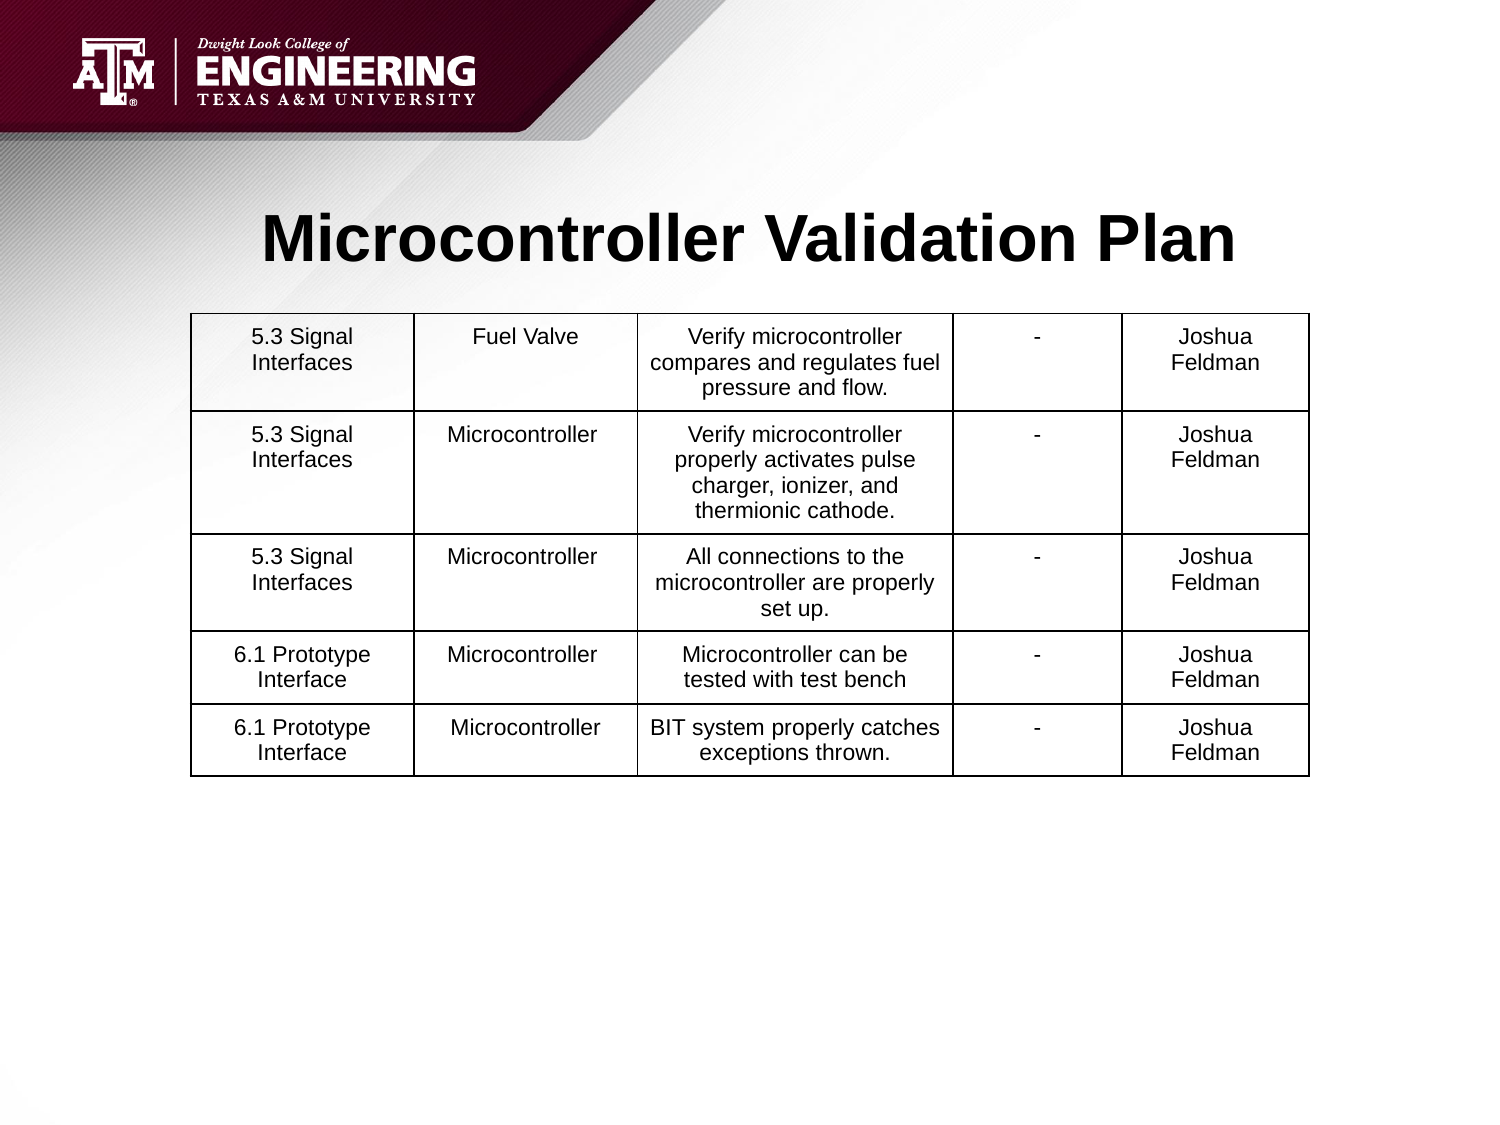

# Microcontroller Validation Plan
| 5.3 Signal Interfaces | Fuel Valve | Verify microcontroller compares and regulates fuel pressure and flow. | - | Joshua Feldman |
| --- | --- | --- | --- | --- |
| 5.3 Signal Interfaces | Microcontroller | Verify microcontroller properly activates pulse charger, ionizer, and thermionic cathode. | - | Joshua Feldman |
| 5.3 Signal Interfaces | Microcontroller | All connections to the microcontroller are properly set up. | - | Joshua Feldman |
| 6.1 Prototype Interface | Microcontroller | Microcontroller can be tested with test bench | - | Joshua Feldman |
| 6.1 Prototype Interface | Microcontroller | BIT system properly catches exceptions thrown. | - | Joshua Feldman |